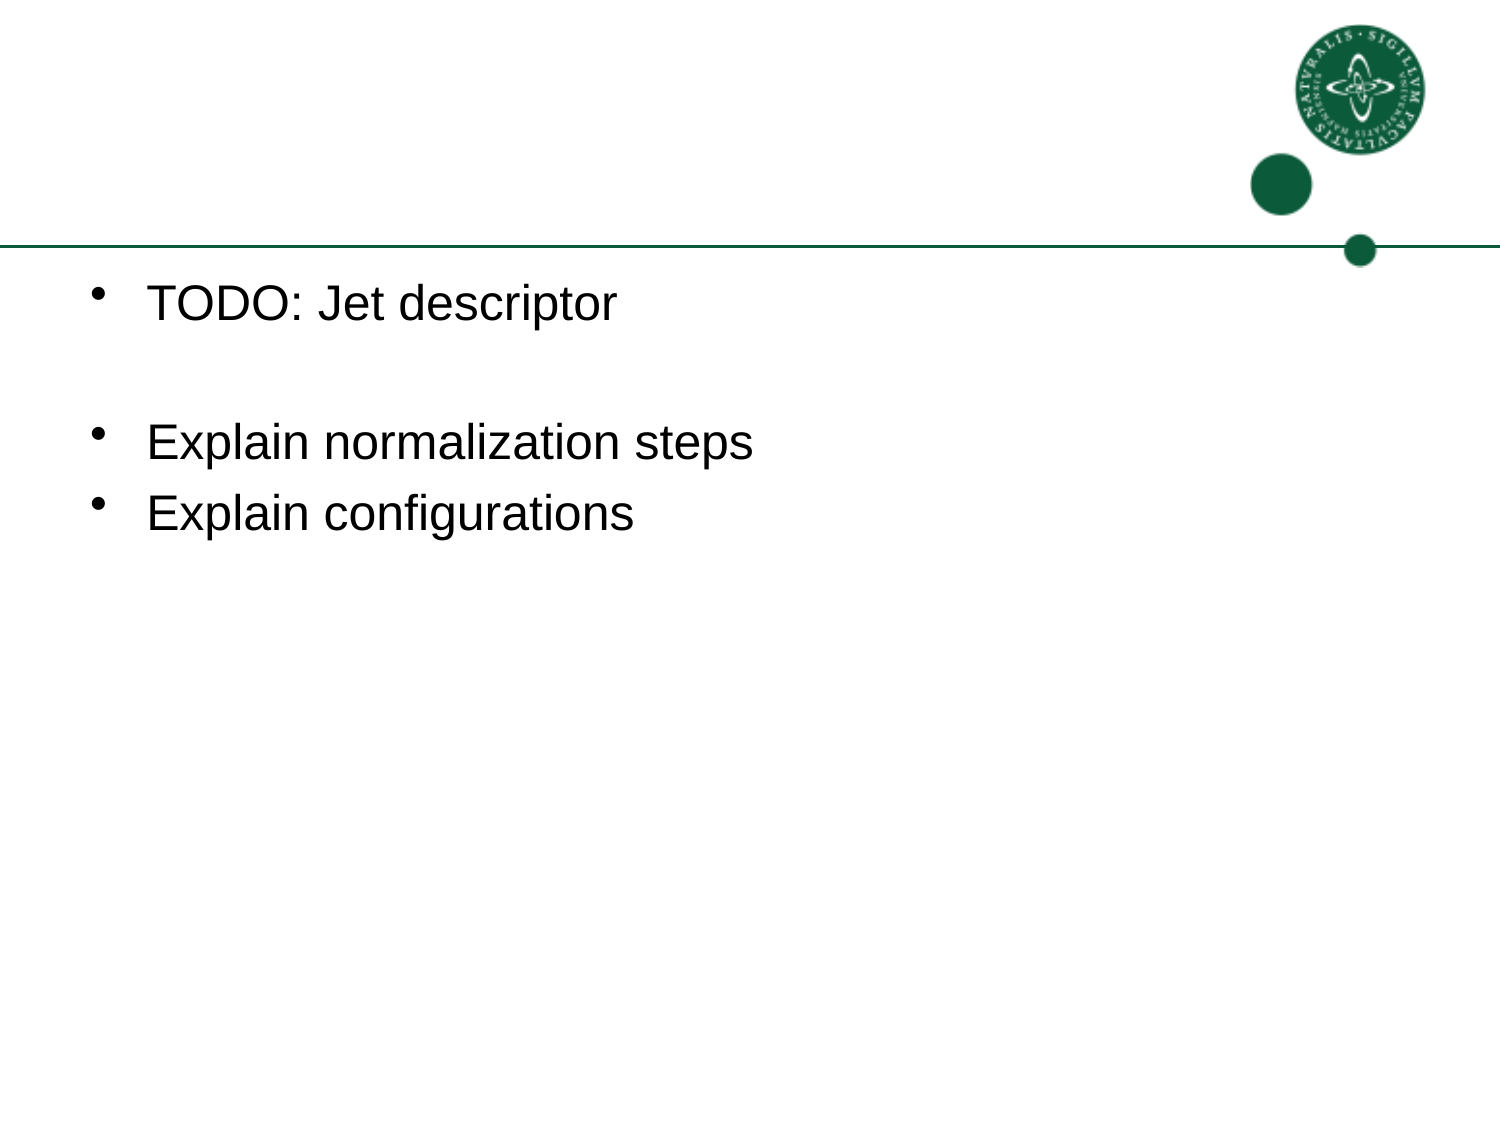

#
TODO: Jet descriptor

Explain normalization steps
Explain configurations